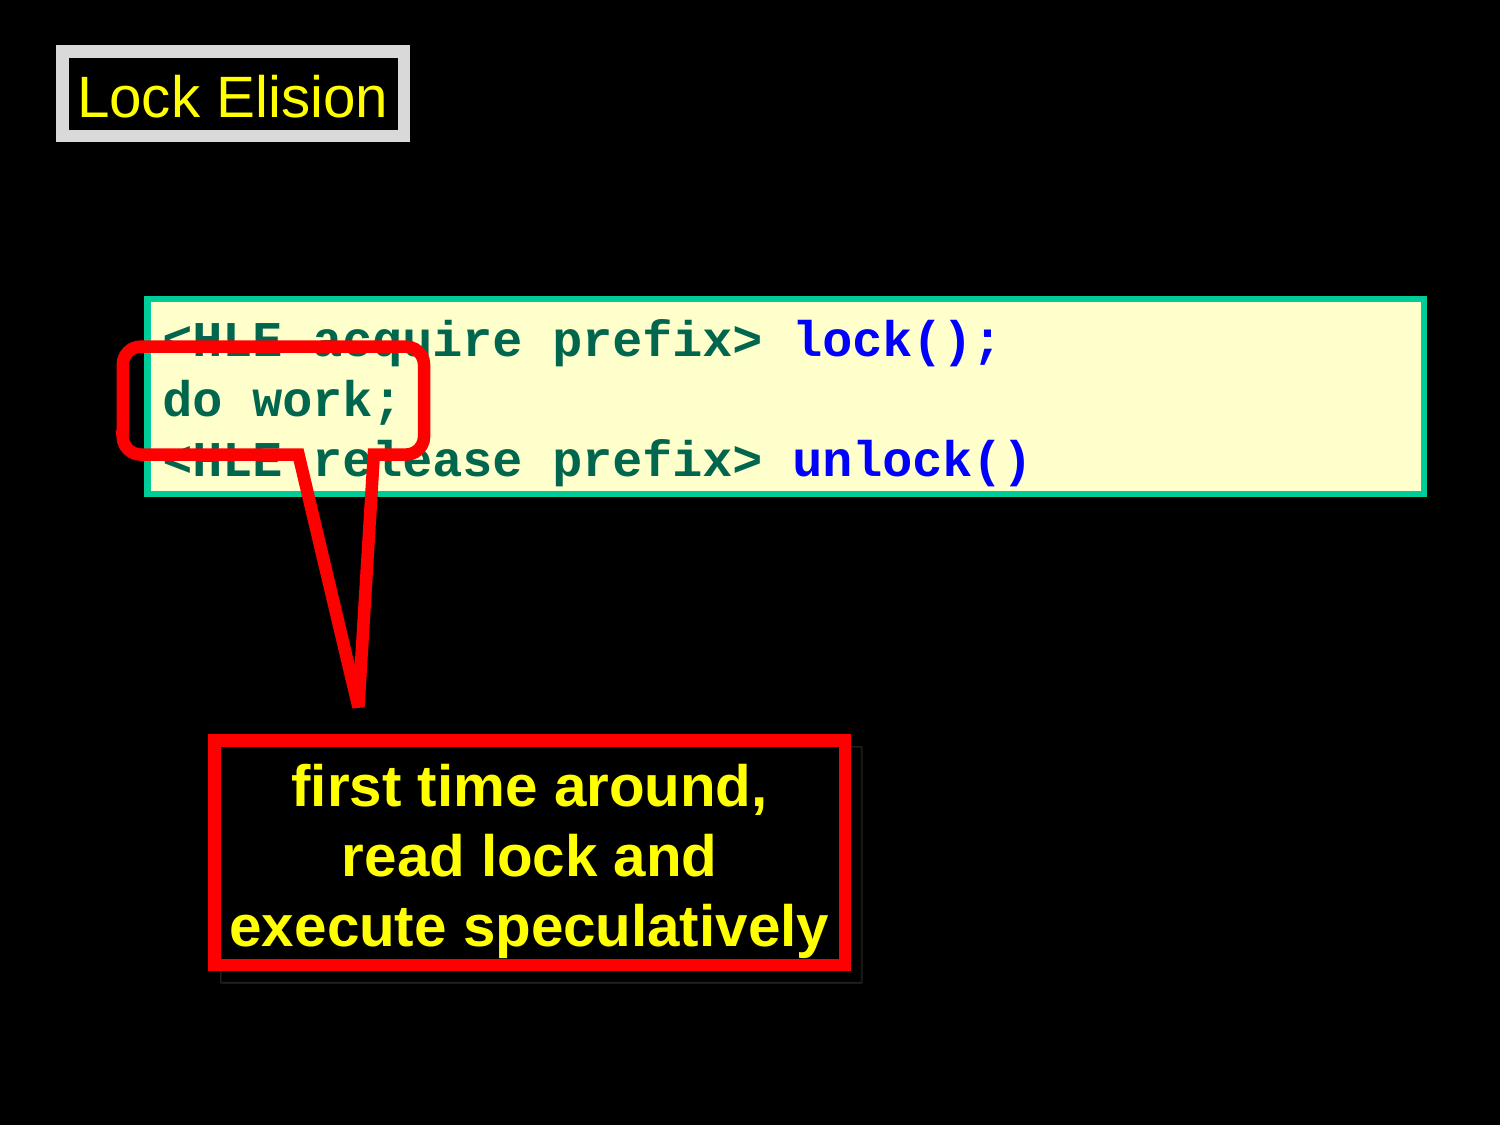

Lock Elision
<HLE acquire prefix> lock();
do work;
<HLE release prefix> unlock()

first time around,
read lock and
execute speculatively
93